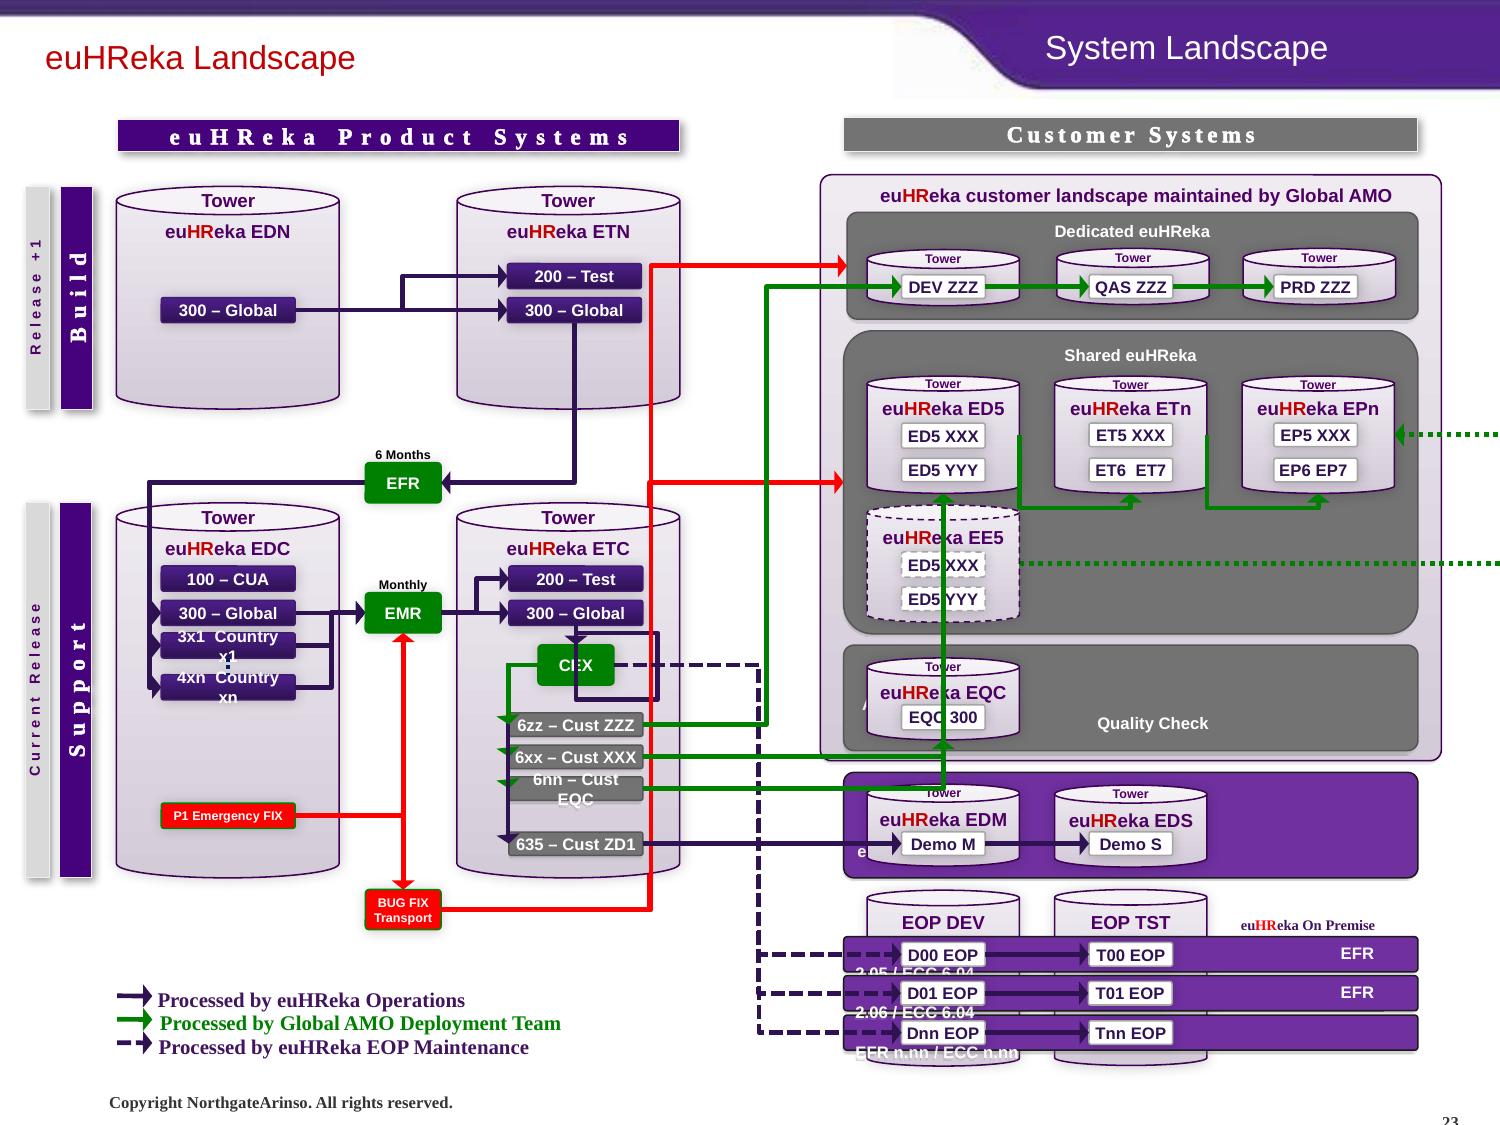

Customer Systems
euHReka Product Systems
System Landscape
# euHReka Landscape
  euHReka customer landscape maintained by Global AMO
Release +1
Build
euHReka EDN
euHReka ETN
Tower
Tower
Dedicated euHReka

Tower
Tower
Tower
200 – Test
DEV ZZZ
QAS ZZZ
PRD ZZZ
300 – Global
300 – Global
Shared euHReka
euHReka ED5
euHReka ETn
euHReka EPn
Tower
Tower
Tower
ET5 XXX
EP5 XXX
ED5 XXX
6 Months
ED5 YYY
ET6  ET7
EP6 EP7
EFR
Support
euHReka EDC
euHReka ETC
Current Release
Tower
Tower
euHReka EE5
ED5 XXX
100 – CUA
200 – Test
Monthly
ED5 YYY
EMR
300 – Global
300 – Global
3x1  Country x1
CEX

		                  	                      AMO Triage				                   Quality Check
euHReka EQC
Tower
4xn  Country xn
EQC 300
6zz – Cust ZZZ
6xx – Cust XXX

		                   	               euHReka Demo
6nn – Cust EQC
euHReka EDM
Tower
euHReka EDS
Tower
P1 Emergency FIX
Demo M
Demo S
635 – Cust ZD1
EOP TST
BUG FIX Transport
EOP DEV
euHReka On Premise
		                                       EFR 2.05 / ECC 6.04
D00 EOP
T00 EOP
		                                       EFR 2.06 / ECC 6.04
Processed by euHReka Operations
D01 EOP
T01 EOP
Processed by Global AMO Deployment Team
		                   	               EFR n.nn / ECC n.nn
Dnn EOP
Tnn EOP
Processed by euHReka EOP Maintenance
Copyright NorthgateArinso. All rights reserved.										23